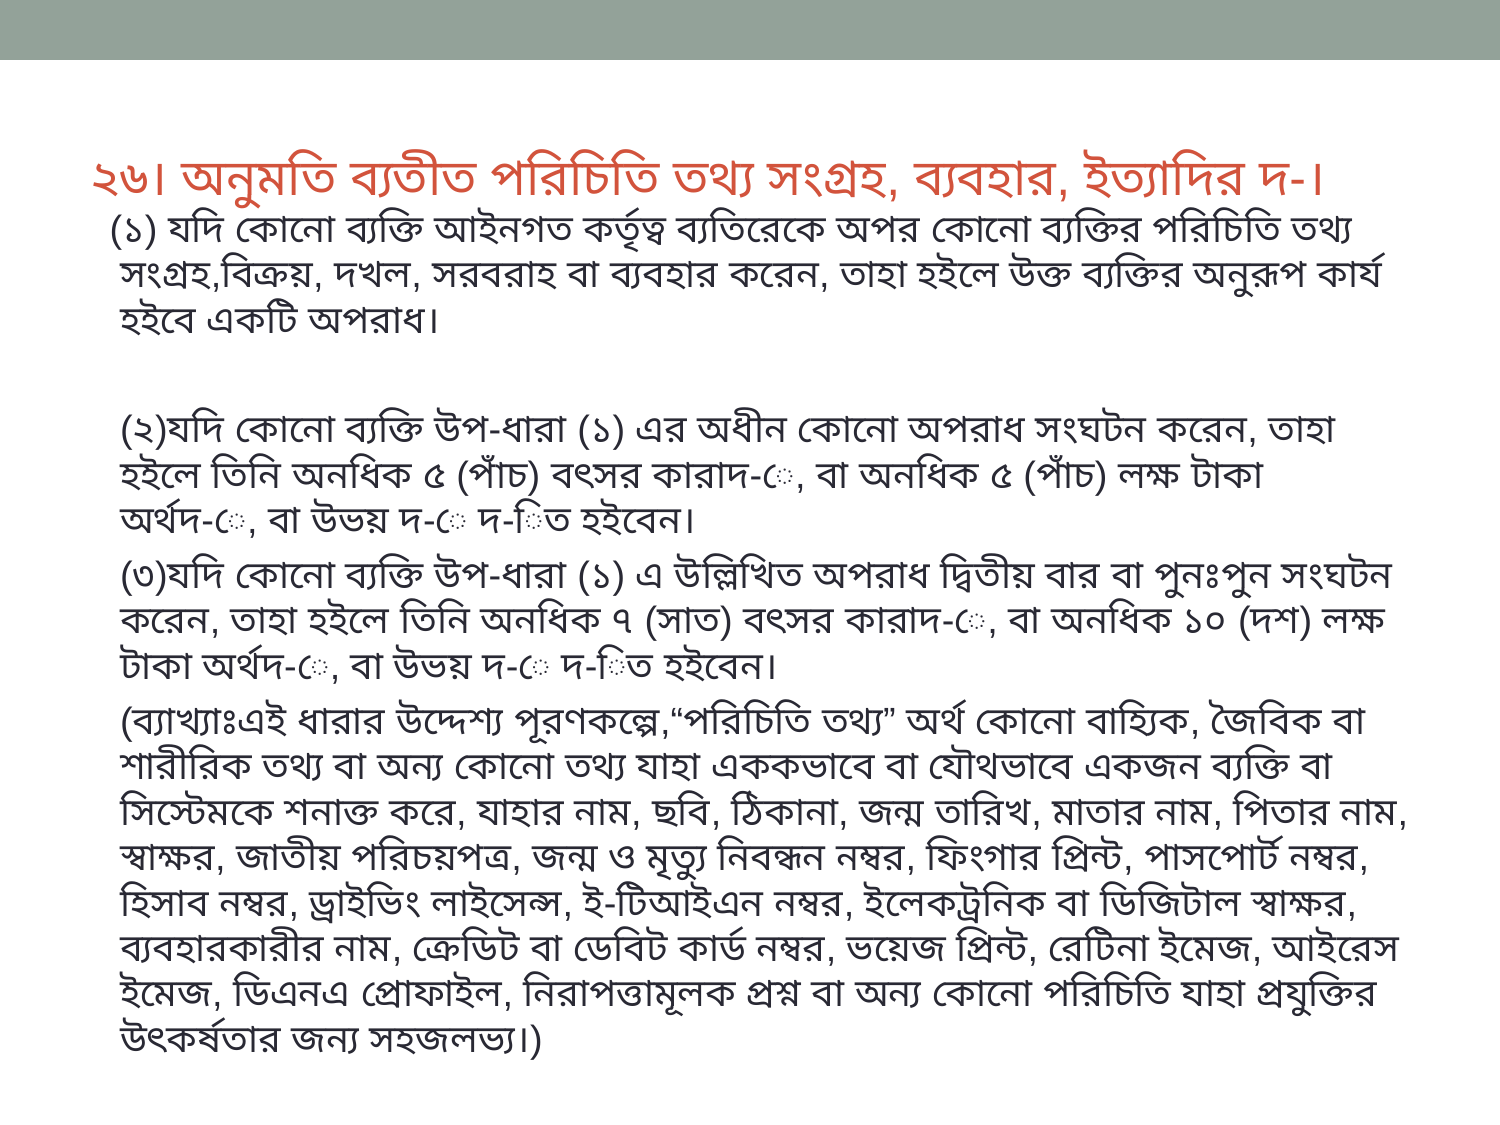

# ২৬। অনুমতি ব্যতীত পরিচিতি তথ্য সংগ্রহ, ব্যবহার, ইত্যাদির দ-।

(১) যদি কোনো ব্যক্তি আইনগত কর্তৃত্ব ব্যতিরেকে অপর কোনো ব্যক্তির পরিচিতি তথ্য সংগ্রহ,বিক্রয়, দখল, সরবরাহ বা ব্যবহার করেন, তাহা হইলে উক্ত ব্যক্তির অনুরূপ কার্য হইবে একটি অপরাধ।

	(২)যদি কোনো ব্যক্তি উপ-ধারা (১) এর অধীন কোনো অপরাধ সংঘটন করেন, তাহা হইলে তিনি অনধিক ৫ (পাঁচ) বৎসর কারাদ-ে, বা অনধিক ৫ (পাঁচ) লক্ষ টাকা অর্থদ-ে, বা উভয় দ-ে দ-িত হইবেন।
	(৩)যদি কোনো ব্যক্তি উপ-ধারা (১) এ উল্লিখিত অপরাধ দ্বিতীয় বার বা পুনঃপুন সংঘটন করেন, তাহা হইলে তিনি অনধিক ৭ (সাত) বৎসর কারাদ-ে, বা অনধিক ১০ (দশ) লক্ষ টাকা অর্থদ-ে, বা উভয় দ-ে দ-িত হইবেন।
	(ব্যাখ্যাঃএই ধারার উদ্দেশ্য পূরণকল্পে,“পরিচিতি তথ্য” অর্থ কোনো বাহ্যিক, জৈবিক বা শারীরিক তথ্য বা অন্য কোনো তথ্য যাহা এককভাবে বা যৌথভাবে একজন ব্যক্তি বা সিস্টেমকে শনাক্ত করে, যাহার নাম, ছবি, ঠিকানা, জন্ম তারিখ, মাতার নাম, পিতার নাম, স্বাক্ষর, জাতীয় পরিচয়পত্র, জন্ম ও মৃত্যু নিবন্ধন নম্বর, ফিংগার প্রিন্ট, পাসপোর্ট নম্বর, হিসাব নম্বর, ড্রাইভিং লাইসেন্স, ই-টিআইএন নম্বর, ইলেকট্রনিক বা ডিজিটাল স্বাক্ষর, ব্যবহারকারীর নাম, ক্রেডিট বা ডেবিট কার্ড নম্বর, ভয়েজ প্রিন্ট, রেটিনা ইমেজ, আইরেস ইমেজ, ডিএনএ প্রোফাইল, নিরাপত্তামূলক প্রশ্ন বা অন্য কোনো পরিচিতি যাহা প্রযুক্তির উৎকর্ষতার জন্য সহজলভ্য।)